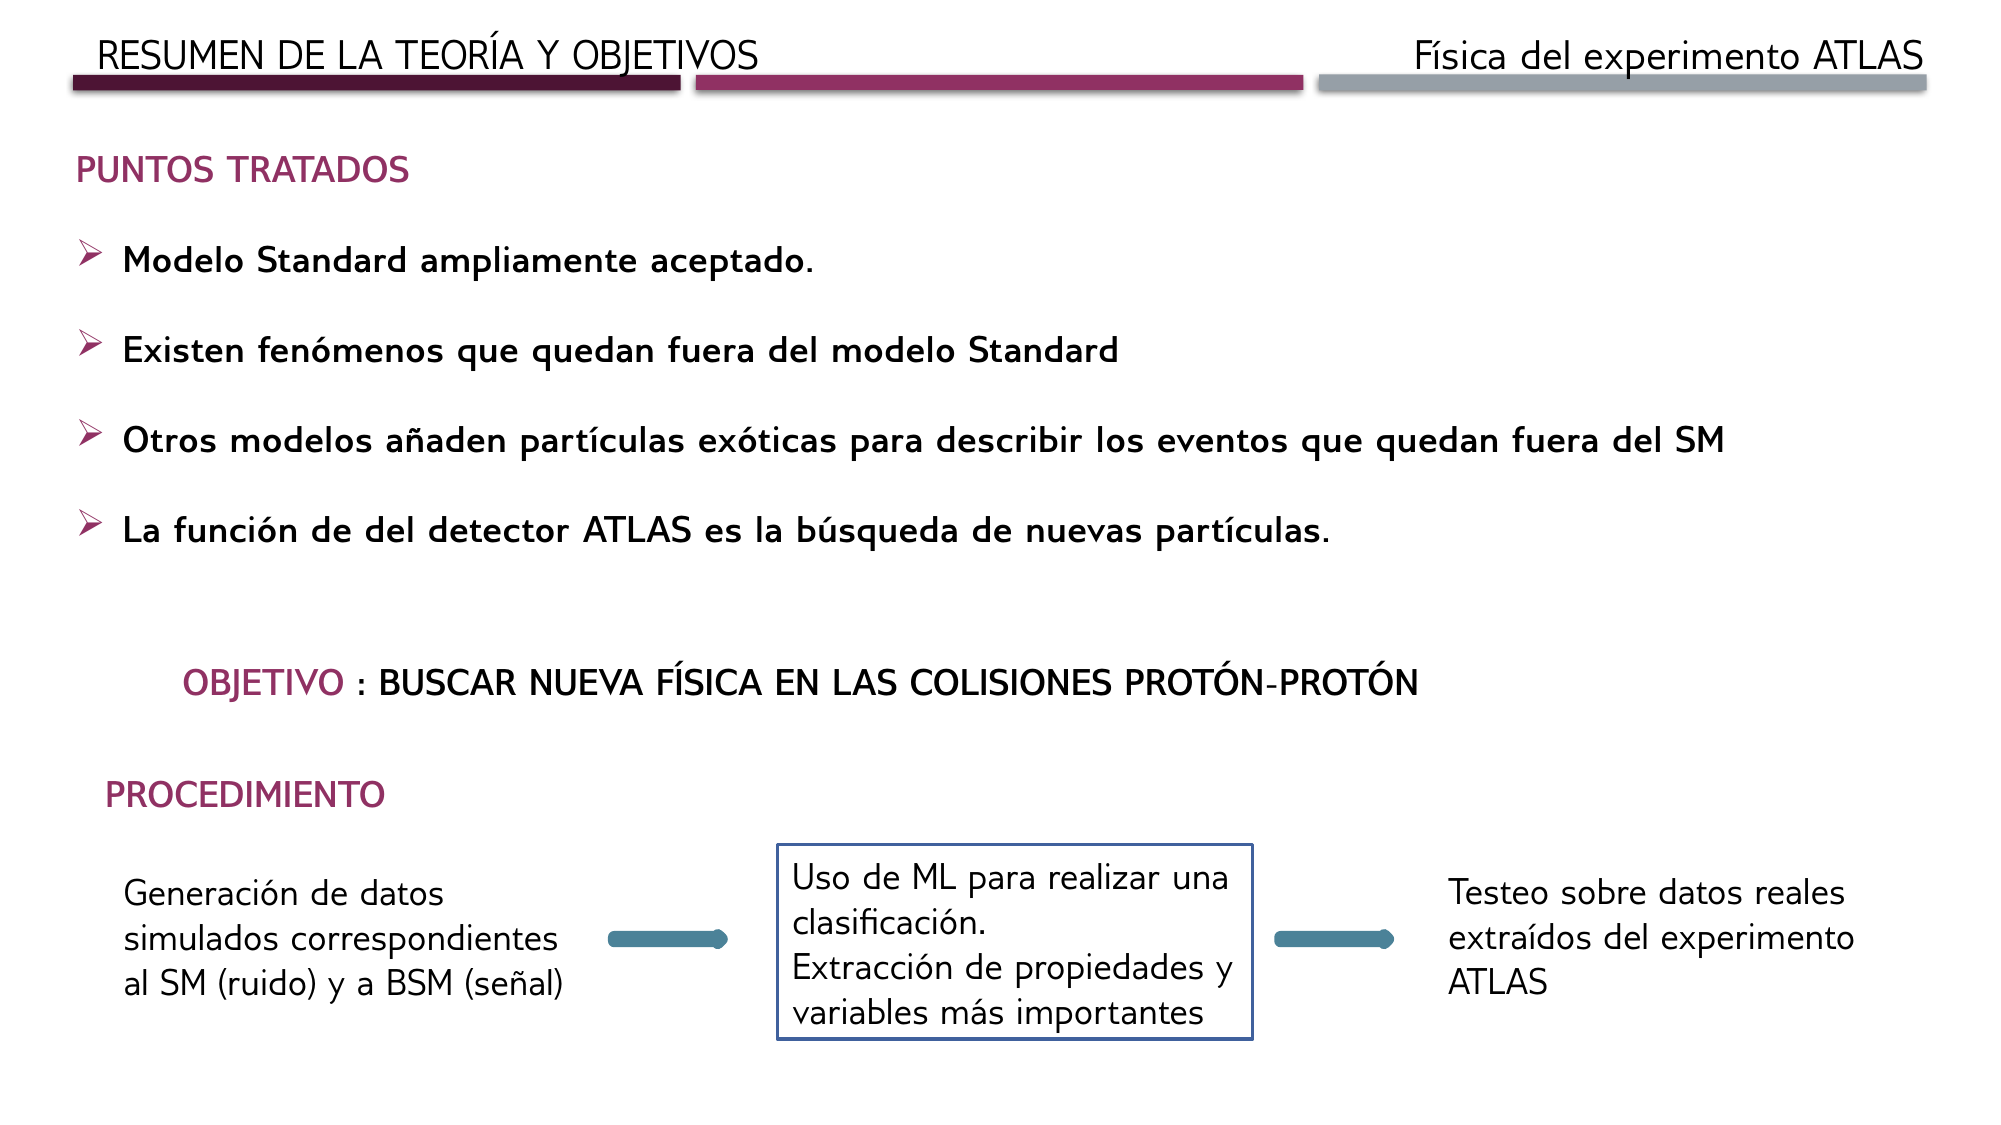

RESUMEN DE LA TEORÍA Y OBJETIVOS
Física del experimento ATLAS
PUNTOS TRATADOS

Modelo Standard ampliamente aceptado.

Existen fenómenos que quedan fuera del modelo Standard

Otros modelos añaden partículas exóticas para describir los eventos que quedan fuera del SM

La función de del detector ATLAS es la búsqueda de nuevas partículas.
OBJETIVO : BUSCAR NUEVA FÍSICA EN LAS COLISIONES PROTÓN-PROTÓN
PROCEDIMIENTO
Uso de ML para realizar una clasificación.
Extracción de propiedades y variables más importantes
Testeo sobre datos reales extraídos del experimento ATLAS
Generación de datos simulados correspondientes al SM (ruido) y a BSM (señal)